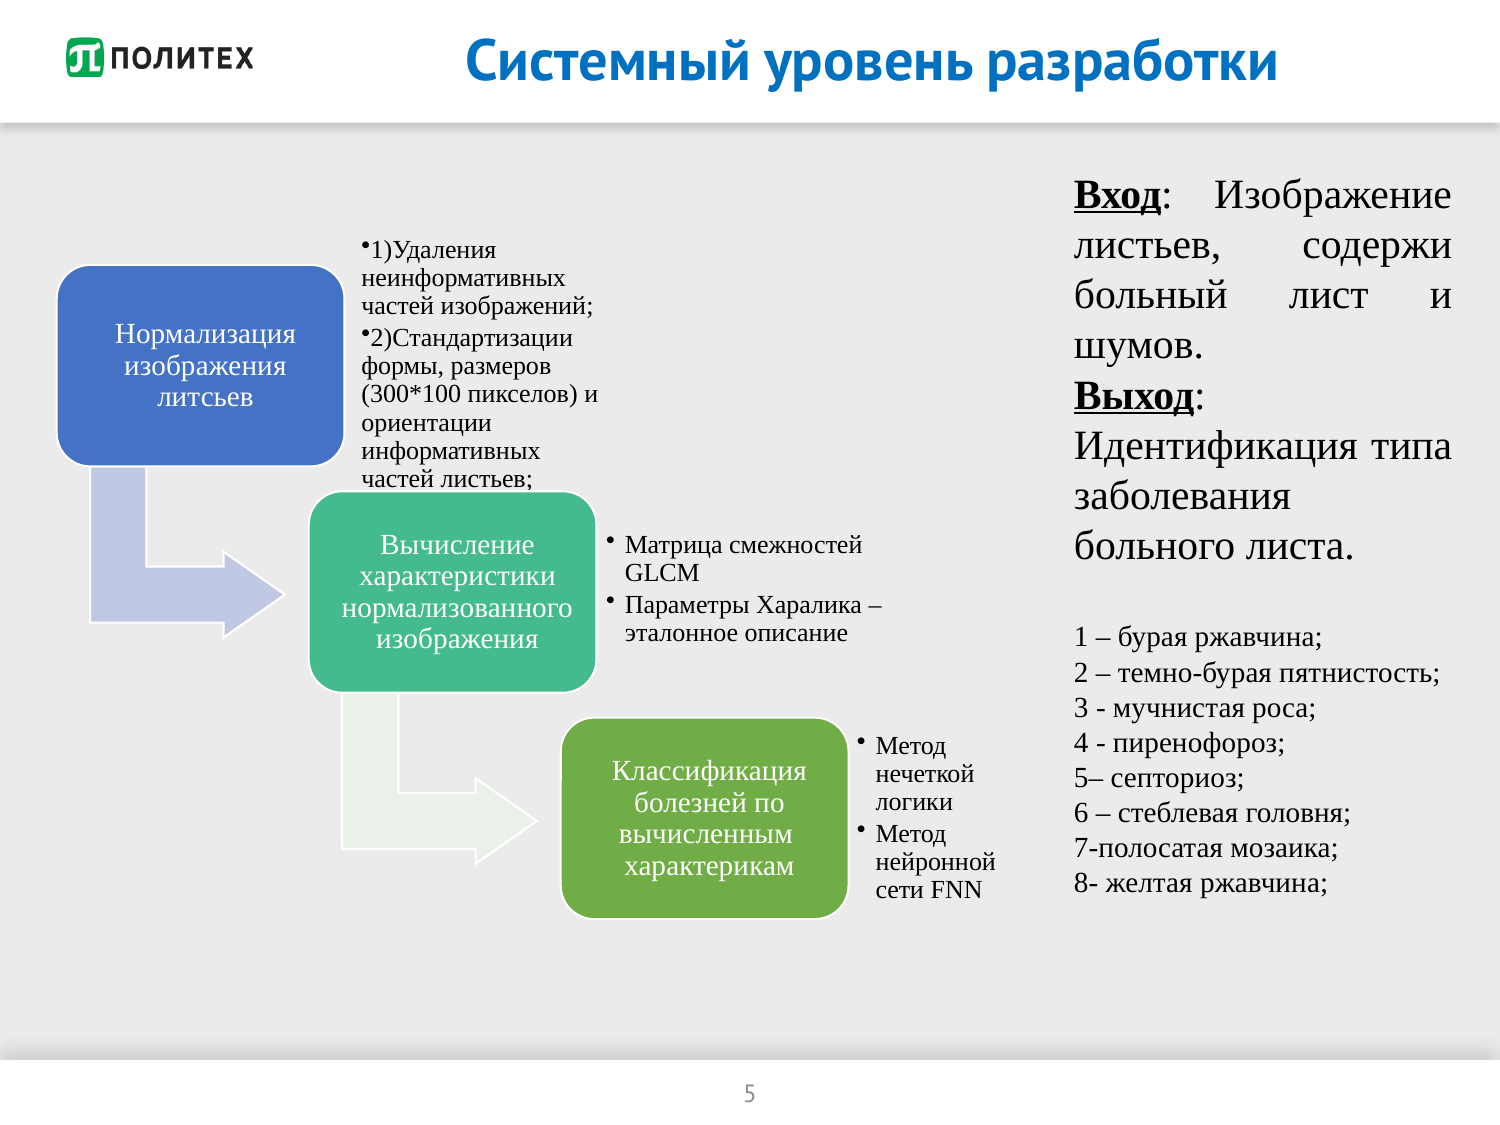

# Системный уровень разработки
Нормализация изображения литсьев
1)Удаления неинформативных частей изображений;
2)Стандартизации формы, размеров (300*100 пикселов) и ориентации информативных частей листьев;
Вычисление характеристики нормализованного изображения
Матрица смежностей GLCM
Параметры Харалика – эталонное описание
Классификация болезней по вычисленным  характерикам
Метод нечеткой логики
Метод нейронной сети FNN
Вход: Изображение листьев, содержи больный лист и шумов.
Выход: Идентификация типа заболевания больного листа.

1 – бурая ржавчина;
2 – темно-бурая пятнистость;
3 - мучнистая роса;
4 - пиренофороз;
5– септориоз;
6 – стеблевая головня;
7-полосатая мозаика;
8- желтая ржавчина;
5